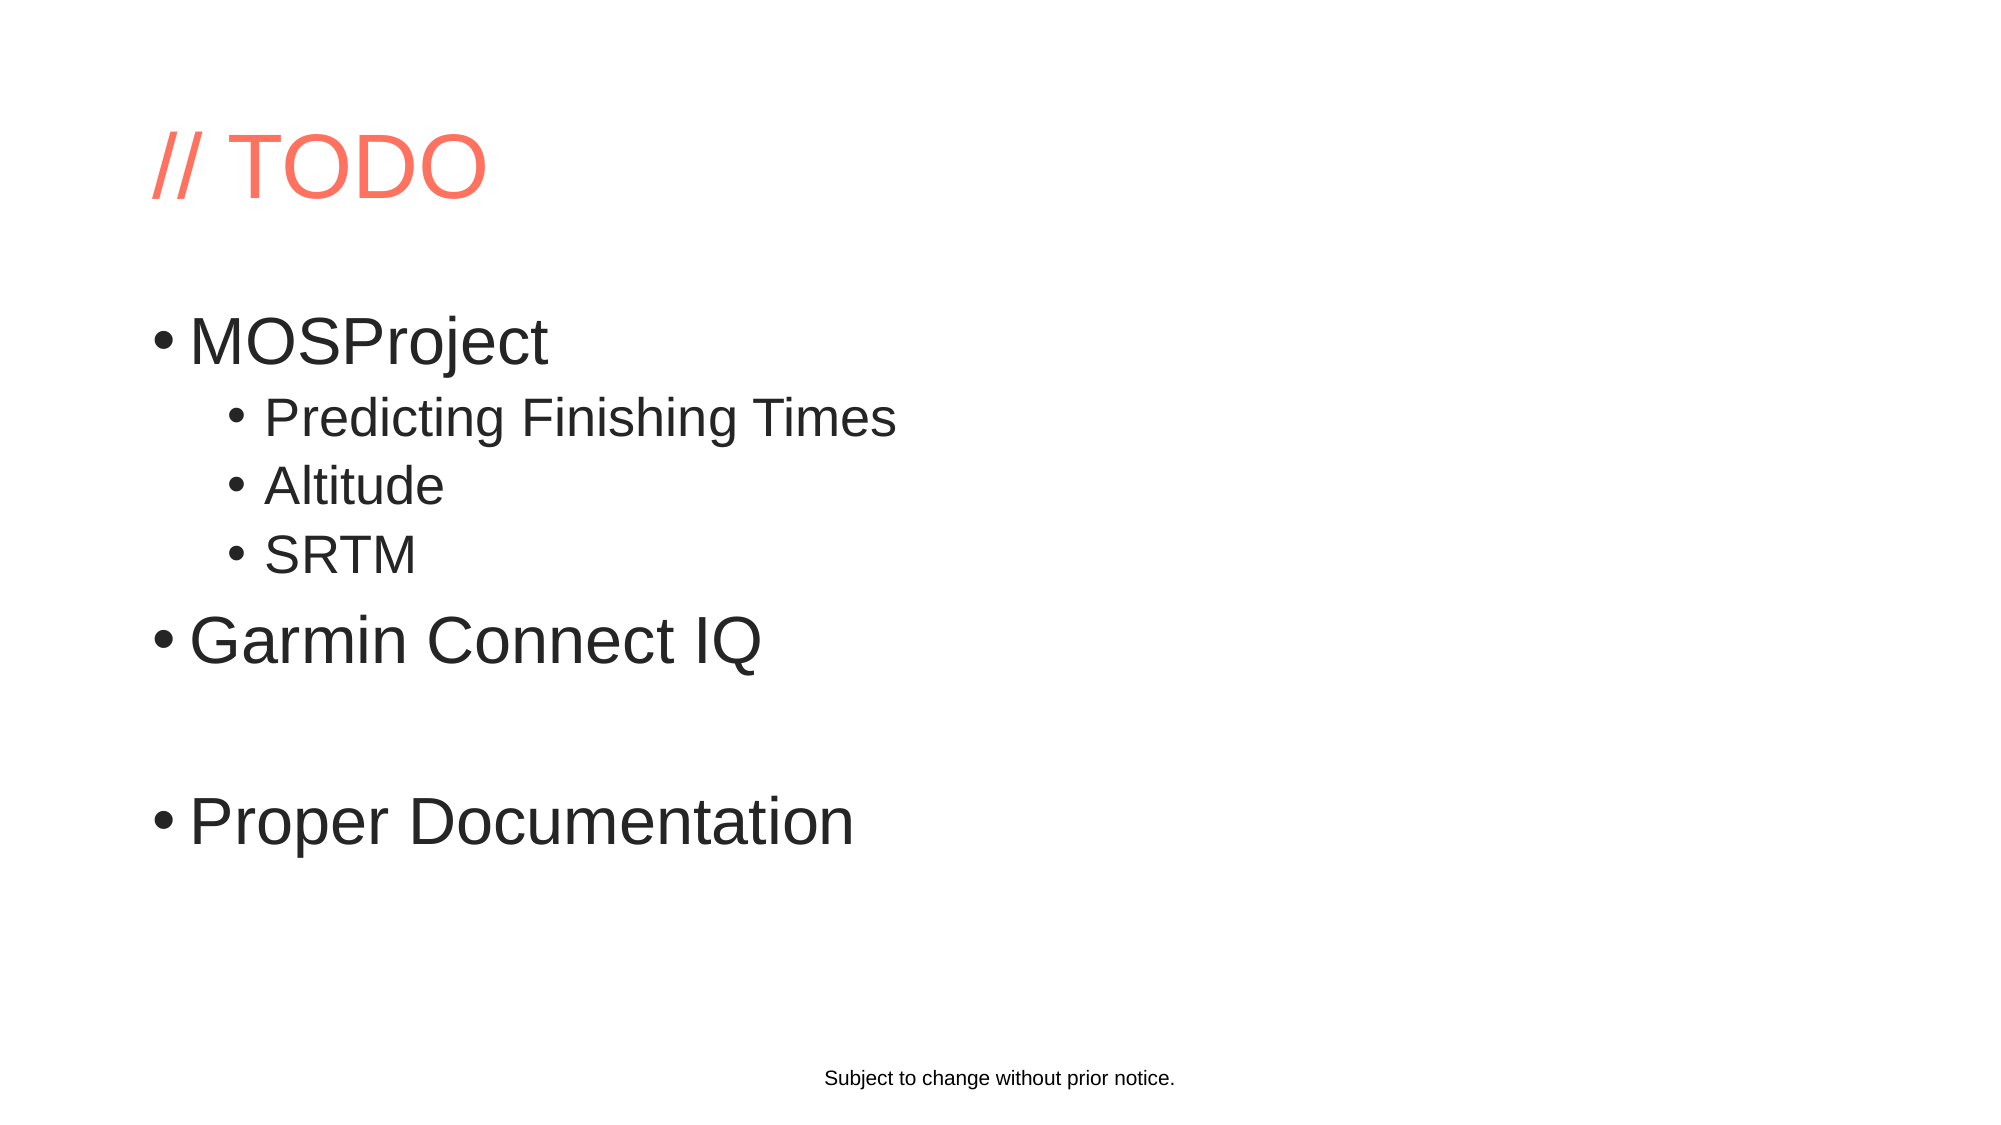

# // TODO
MOSProject
Predicting Finishing Times
Altitude
SRTM
Garmin Connect IQ

Proper Documentation
Subject to change without prior notice.